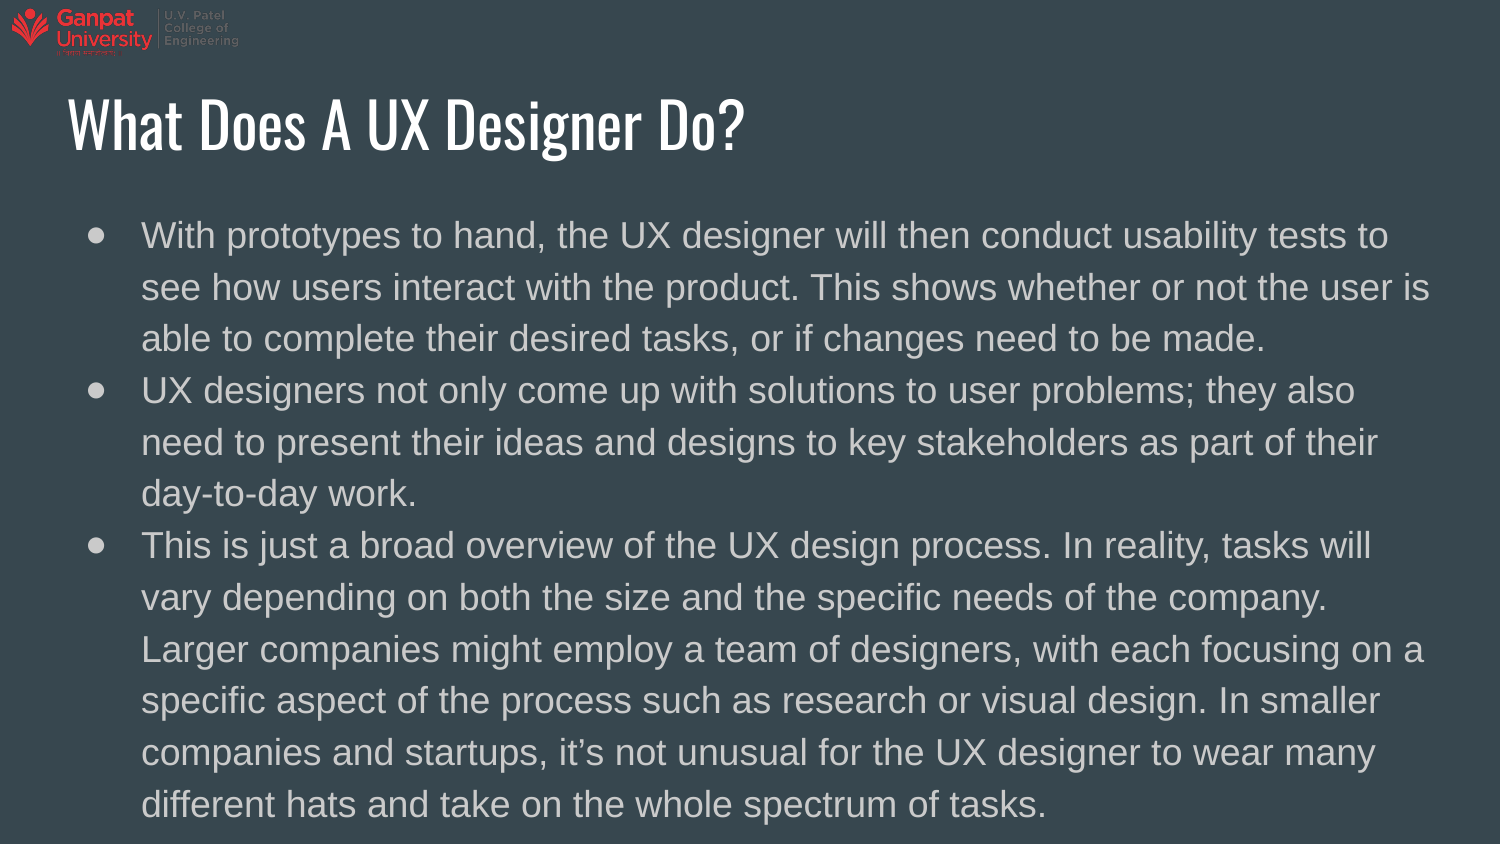

# What Does A UX Designer Do?

With prototypes to hand, the UX designer will then conduct usability tests to see how users interact with the product. This shows whether or not the user is able to complete their desired tasks, or if changes need to be made.
UX designers not only come up with solutions to user problems; they also need to present their ideas and designs to key stakeholders as part of their day-to-day work.
This is just a broad overview of the UX design process. In reality, tasks will vary depending on both the size and the specific needs of the company. Larger companies might employ a team of designers, with each focusing on a specific aspect of the process such as research or visual design. In smaller companies and startups, it’s not unusual for the UX designer to wear many different hats and take on the whole spectrum of tasks.